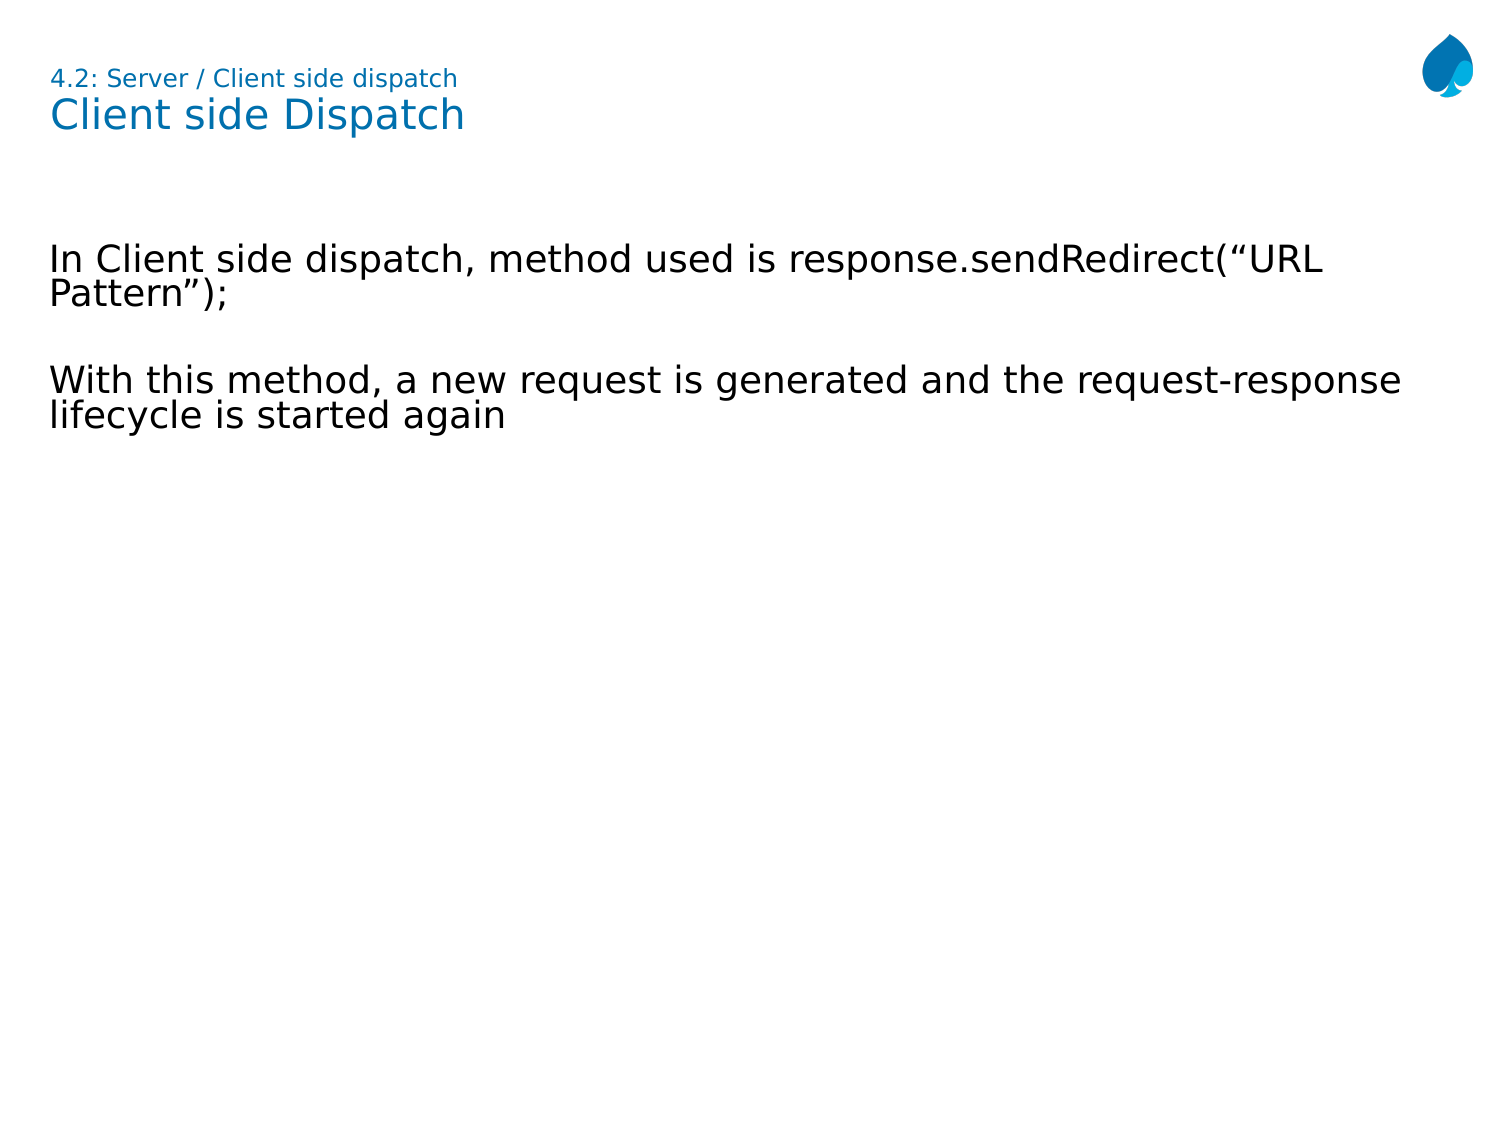

# 4.2: Server / Client side dispatch Client side Dispatch
In Client side dispatch, method used is response.sendRedirect(“URL Pattern”);

With this method, a new request is generated and the request-response lifecycle is started again